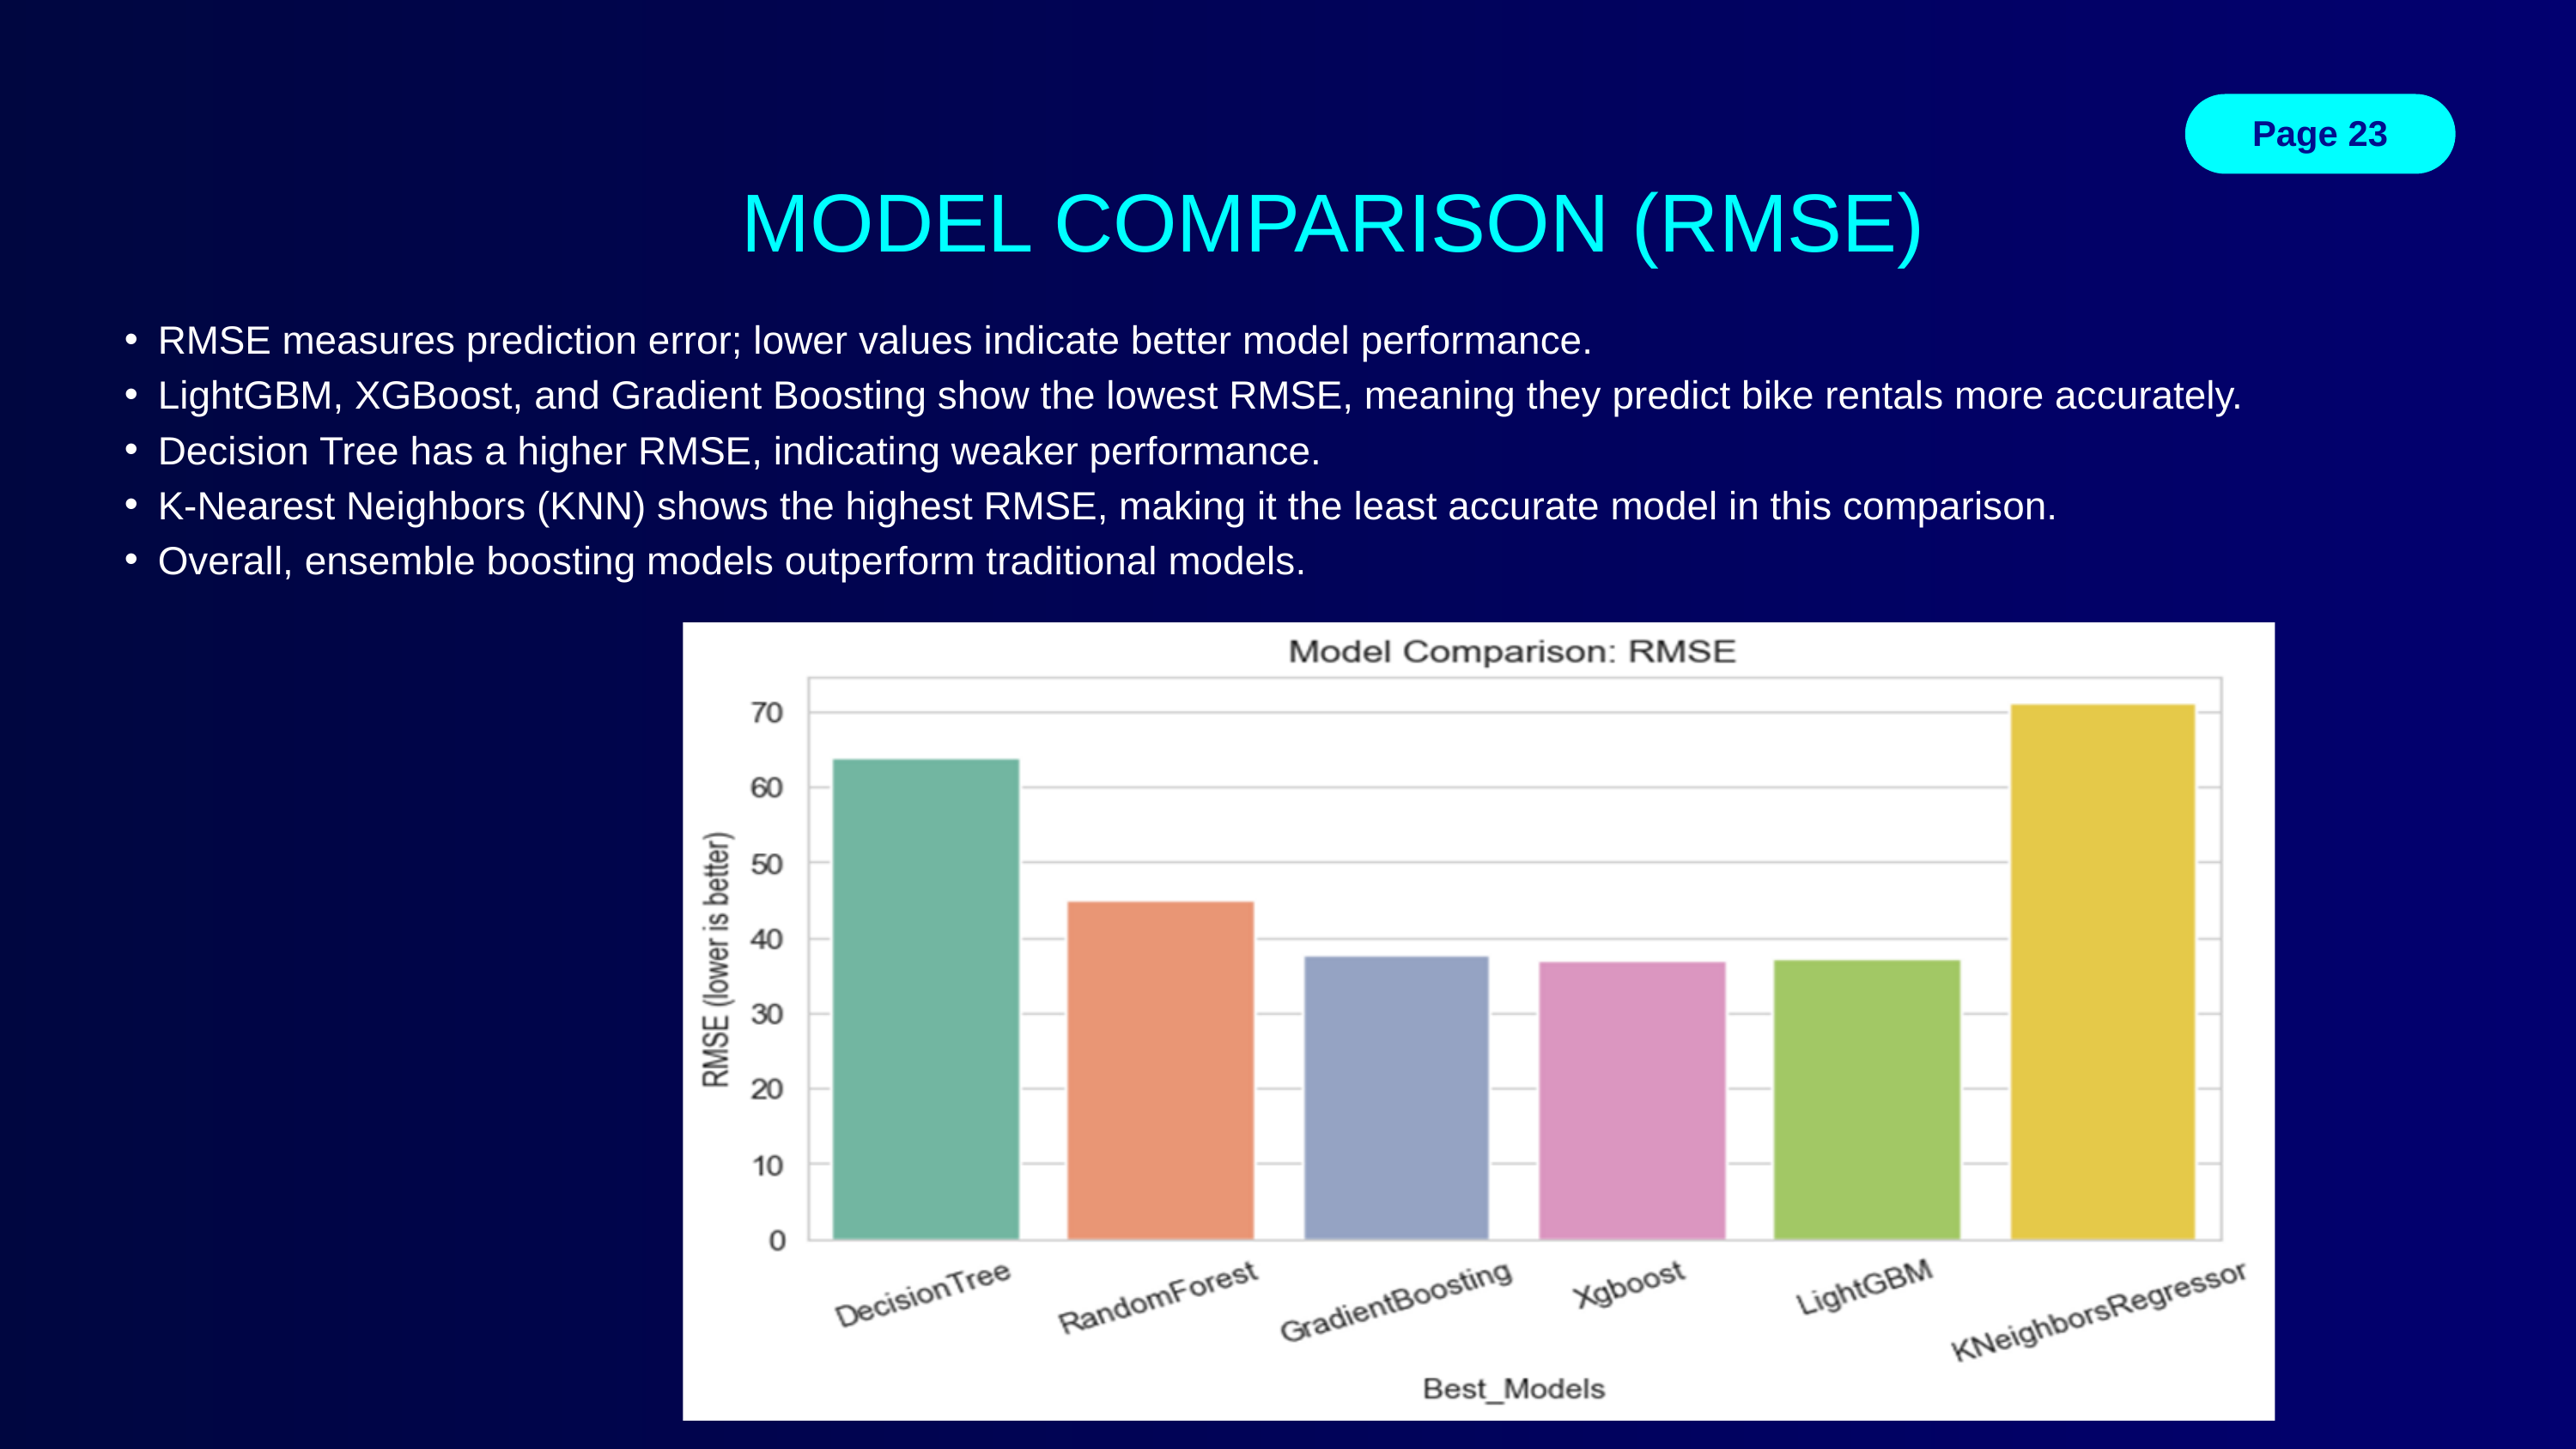

Page 23
MODEL COMPARISON (RMSE)
RMSE measures prediction error; lower values indicate better model performance.
LightGBM, XGBoost, and Gradient Boosting show the lowest RMSE, meaning they predict bike rentals more accurately.
Decision Tree has a higher RMSE, indicating weaker performance.
K-Nearest Neighbors (KNN) shows the highest RMSE, making it the least accurate model in this comparison.
Overall, ensemble boosting models outperform traditional models.